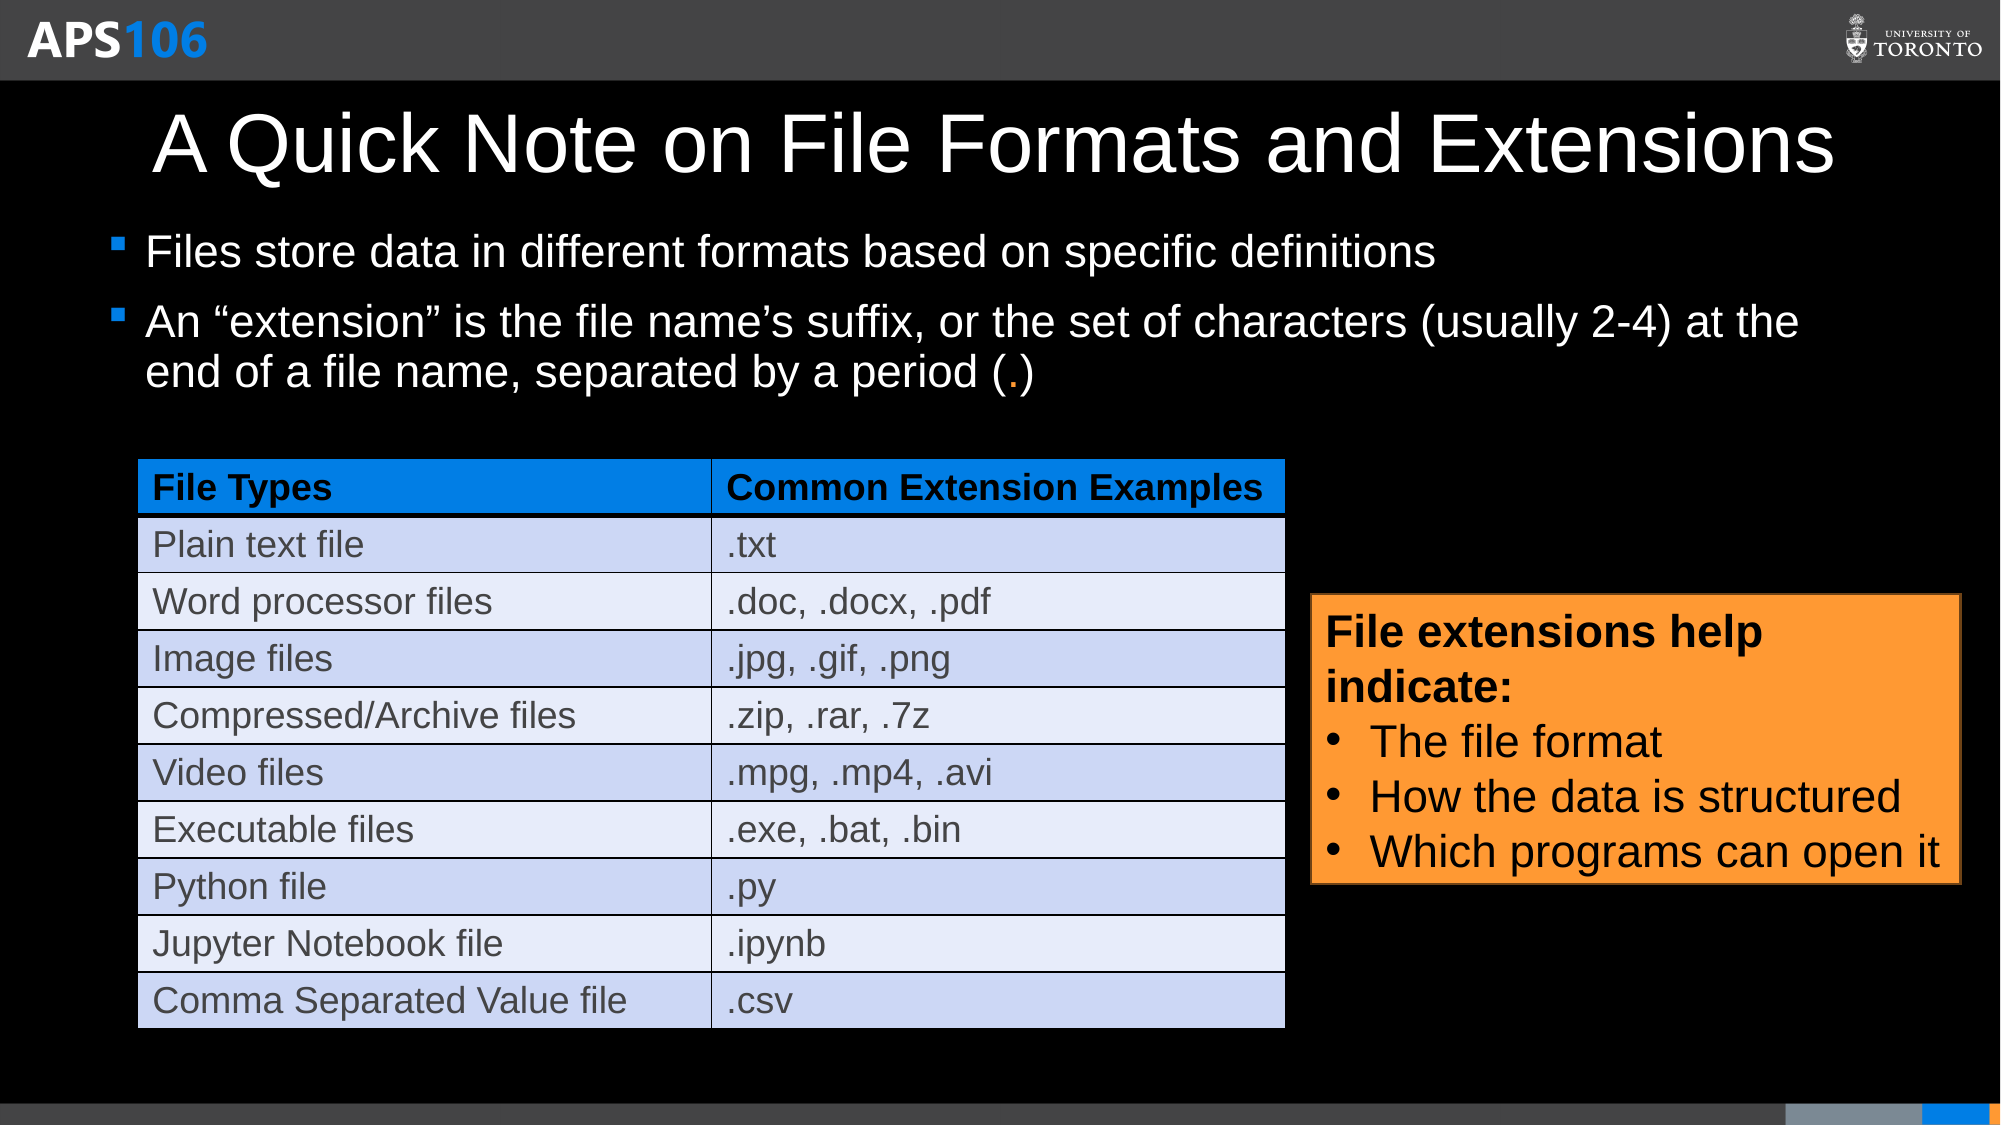

# A Quick Note on File Formats and Extensions
Files store data in different formats based on specific definitions
An “extension” is the file name’s suffix, or the set of characters (usually 2-4) at the end of a file name, separated by a period (.)

| File Types | Common Extension Examples |
| --- | --- |
| Plain text file | .txt |
| Word processor files | .doc, .docx, .pdf |
| Image files | .jpg, .gif, .png |
| Compressed/Archive files | .zip, .rar, .7z |
| Video files | .mpg, .mp4, .avi |
| Executable files | .exe, .bat, .bin |
| Python file | .py |
| Jupyter Notebook file | .ipynb |
| Comma Separated Value file | .csv |
File extensions help indicate:
The file format
How the data is structured
Which programs can open it